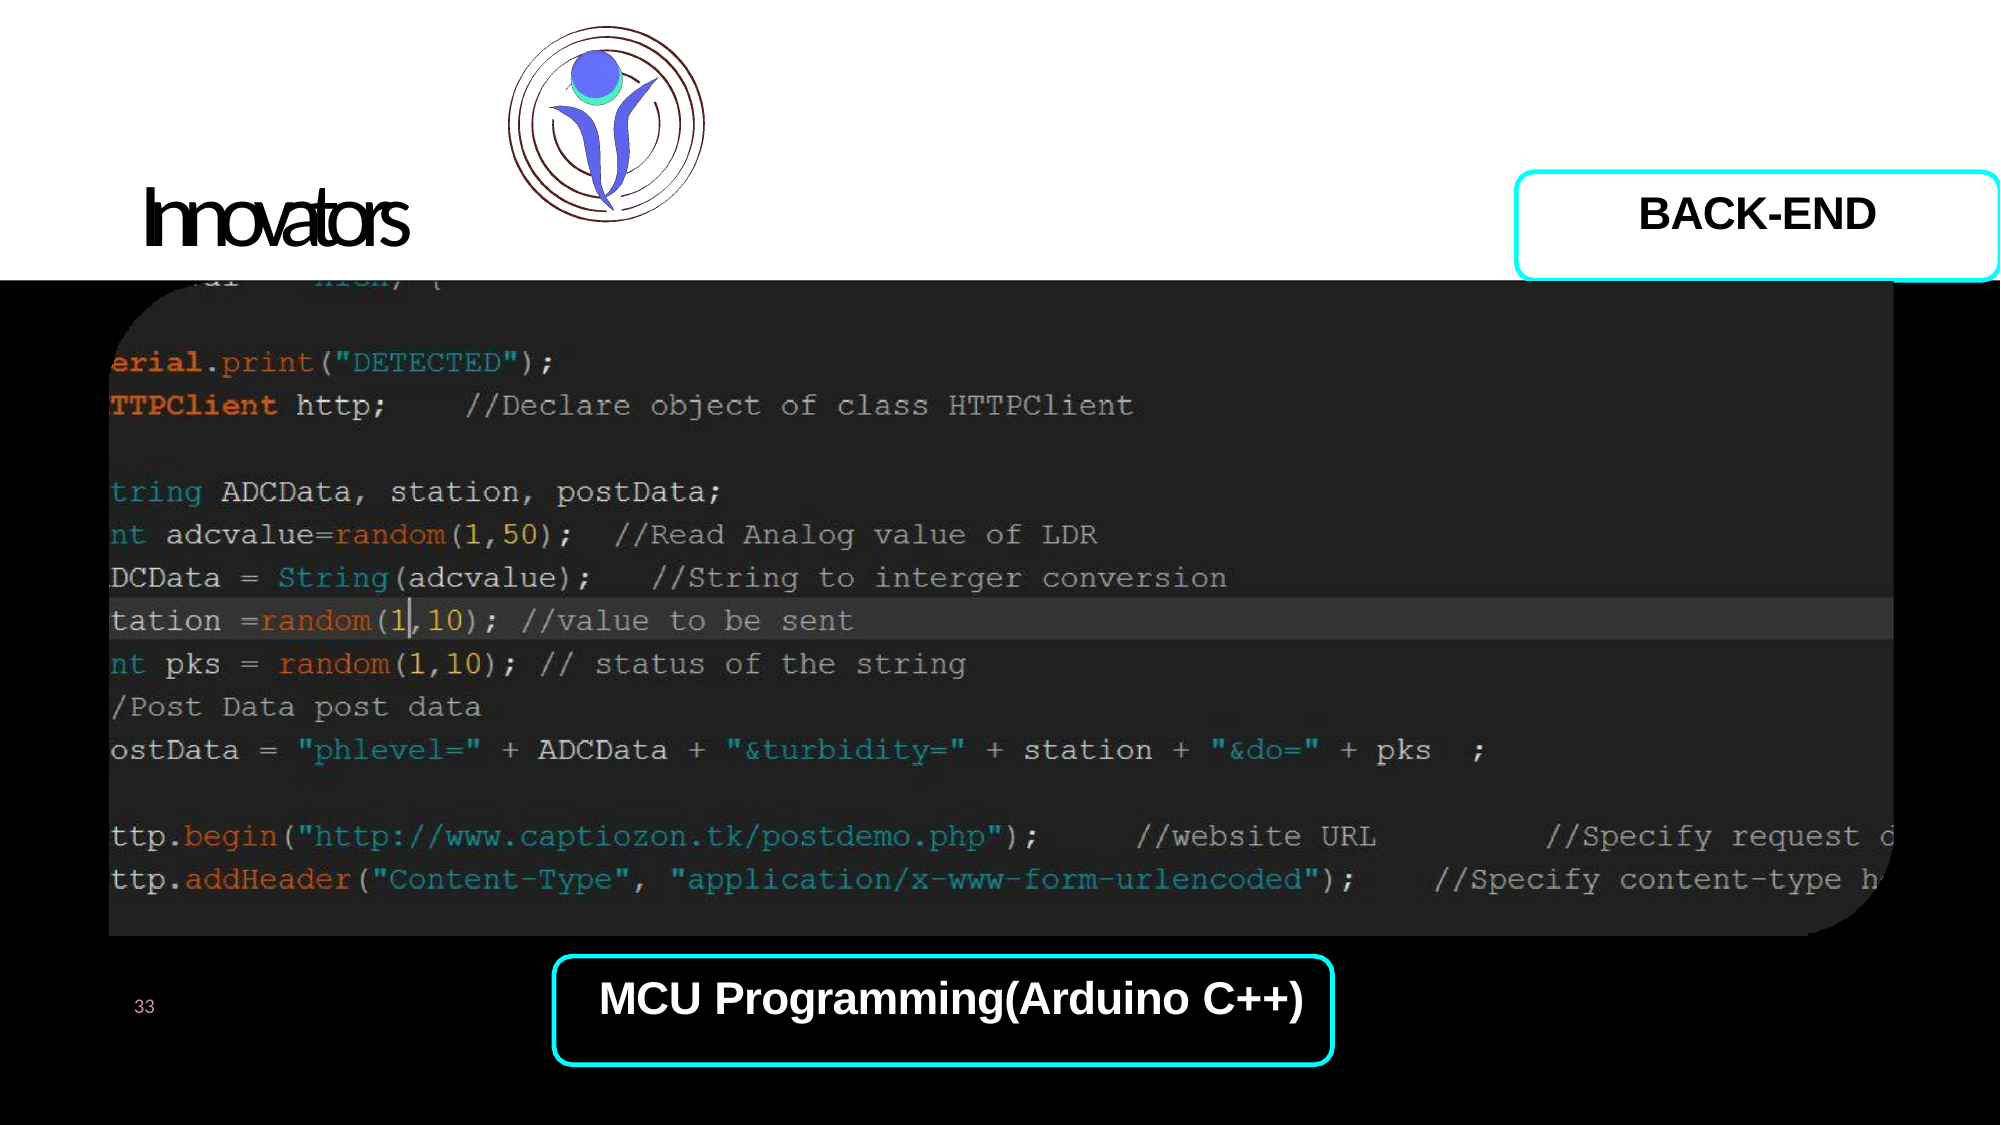

# Innovators
BACK-END

MCU Programming(Arduino C++)
33